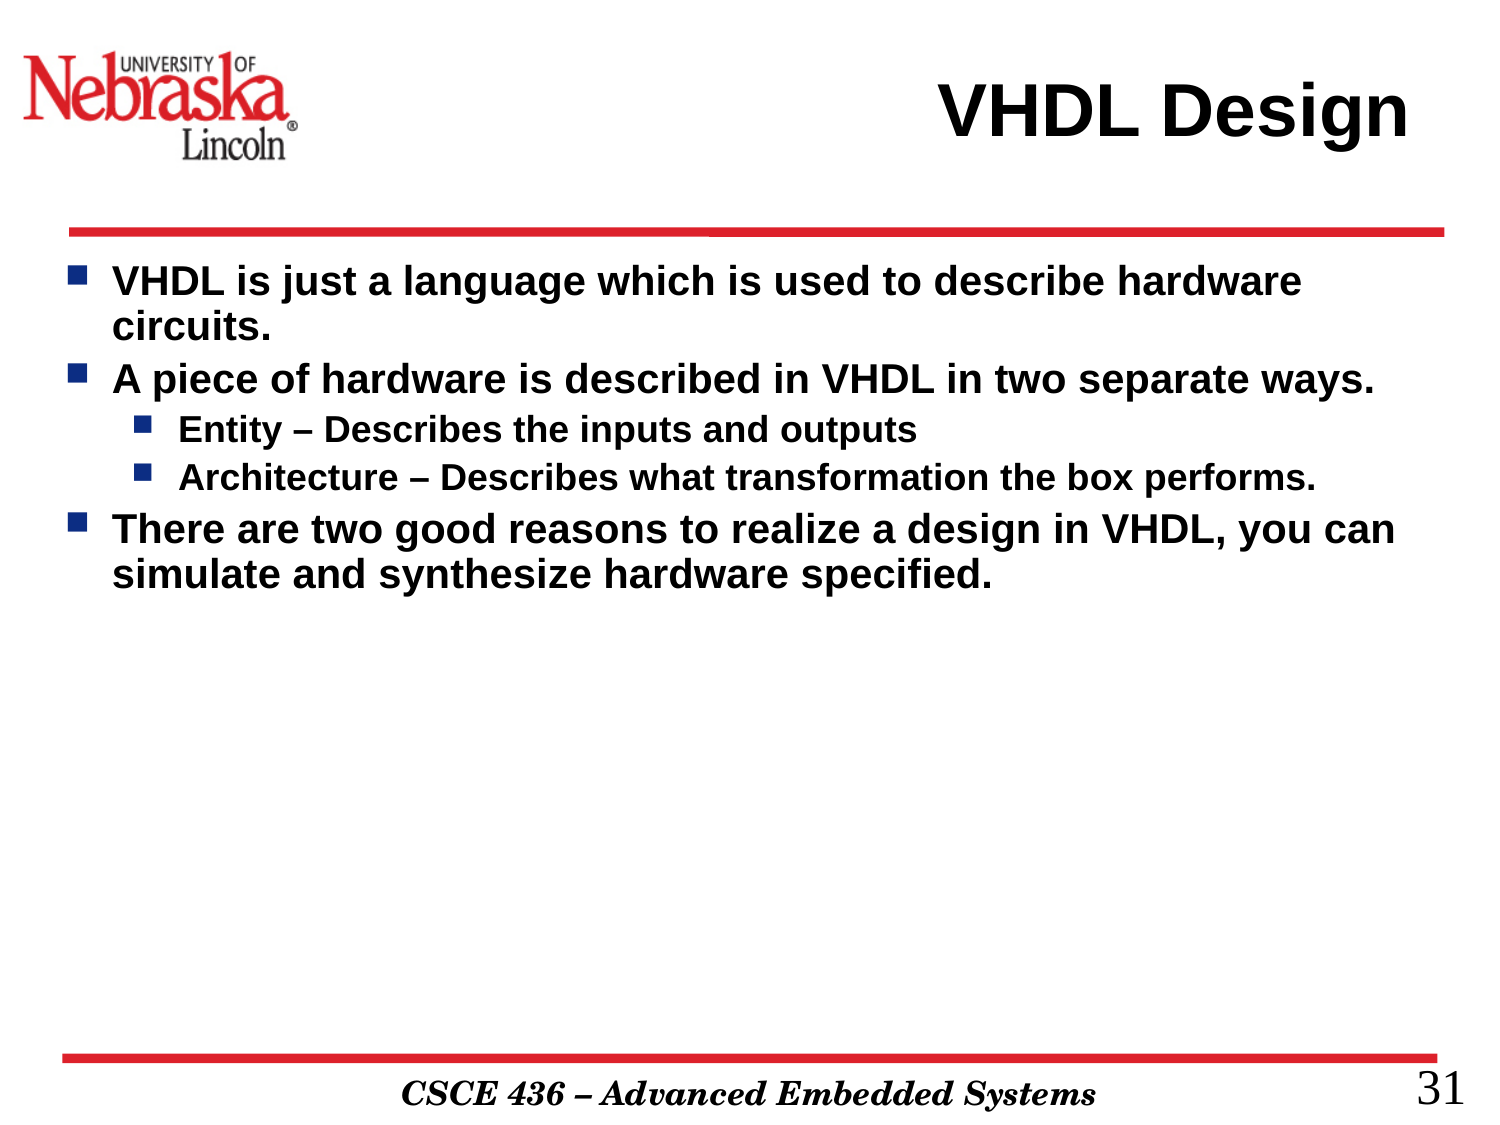

# VHDL Design
VHDL is just a language which is used to describe hardware circuits.
A piece of hardware is described in VHDL in two separate ways.
Entity – Describes the inputs and outputs
Architecture – Describes what transformation the box performs.
There are two good reasons to realize a design in VHDL, you can simulate and synthesize hardware specified.
31